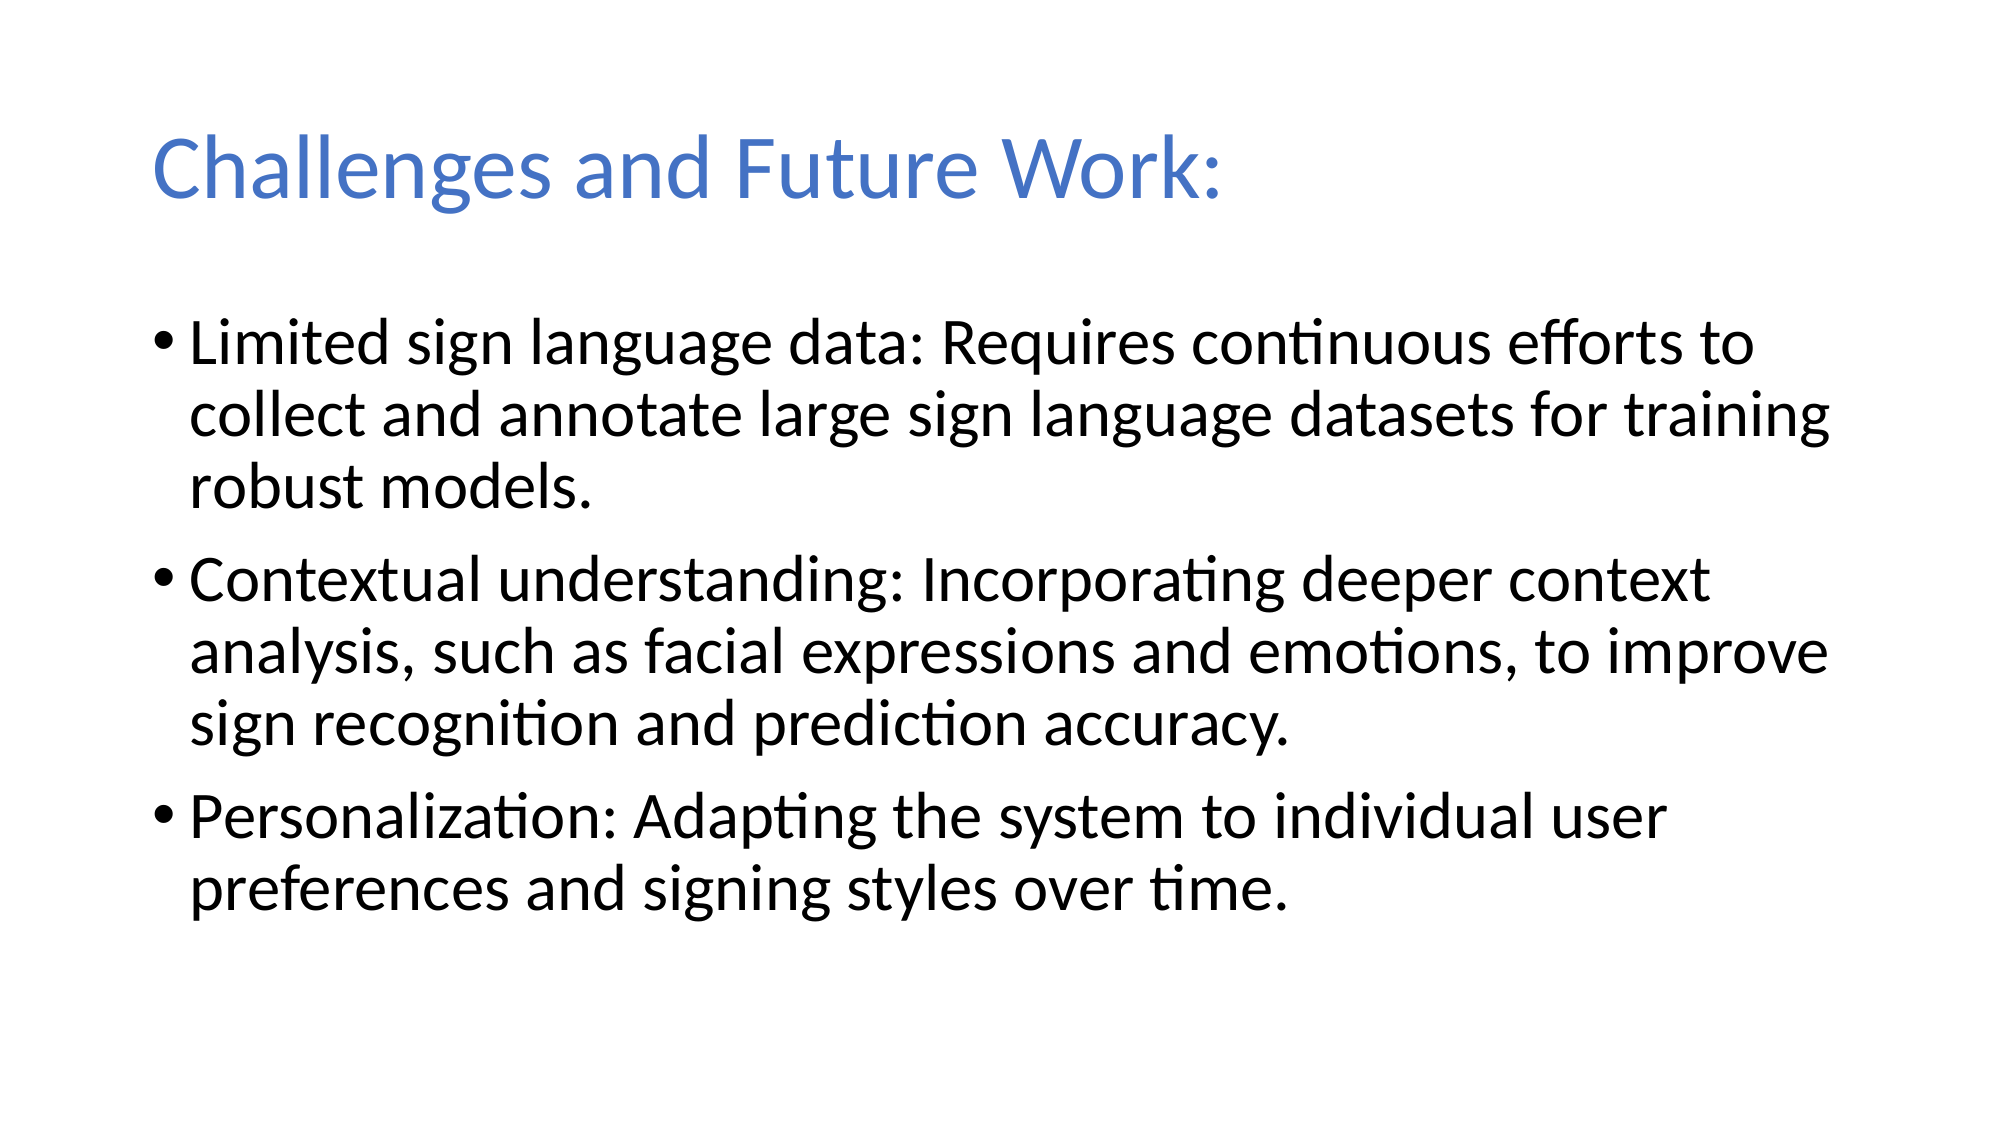

# Challenges and Future Work:
Limited sign language data: Requires continuous efforts to collect and annotate large sign language datasets for training robust models.
Contextual understanding: Incorporating deeper context analysis, such as facial expressions and emotions, to improve sign recognition and prediction accuracy.
Personalization: Adapting the system to individual user preferences and signing styles over time.